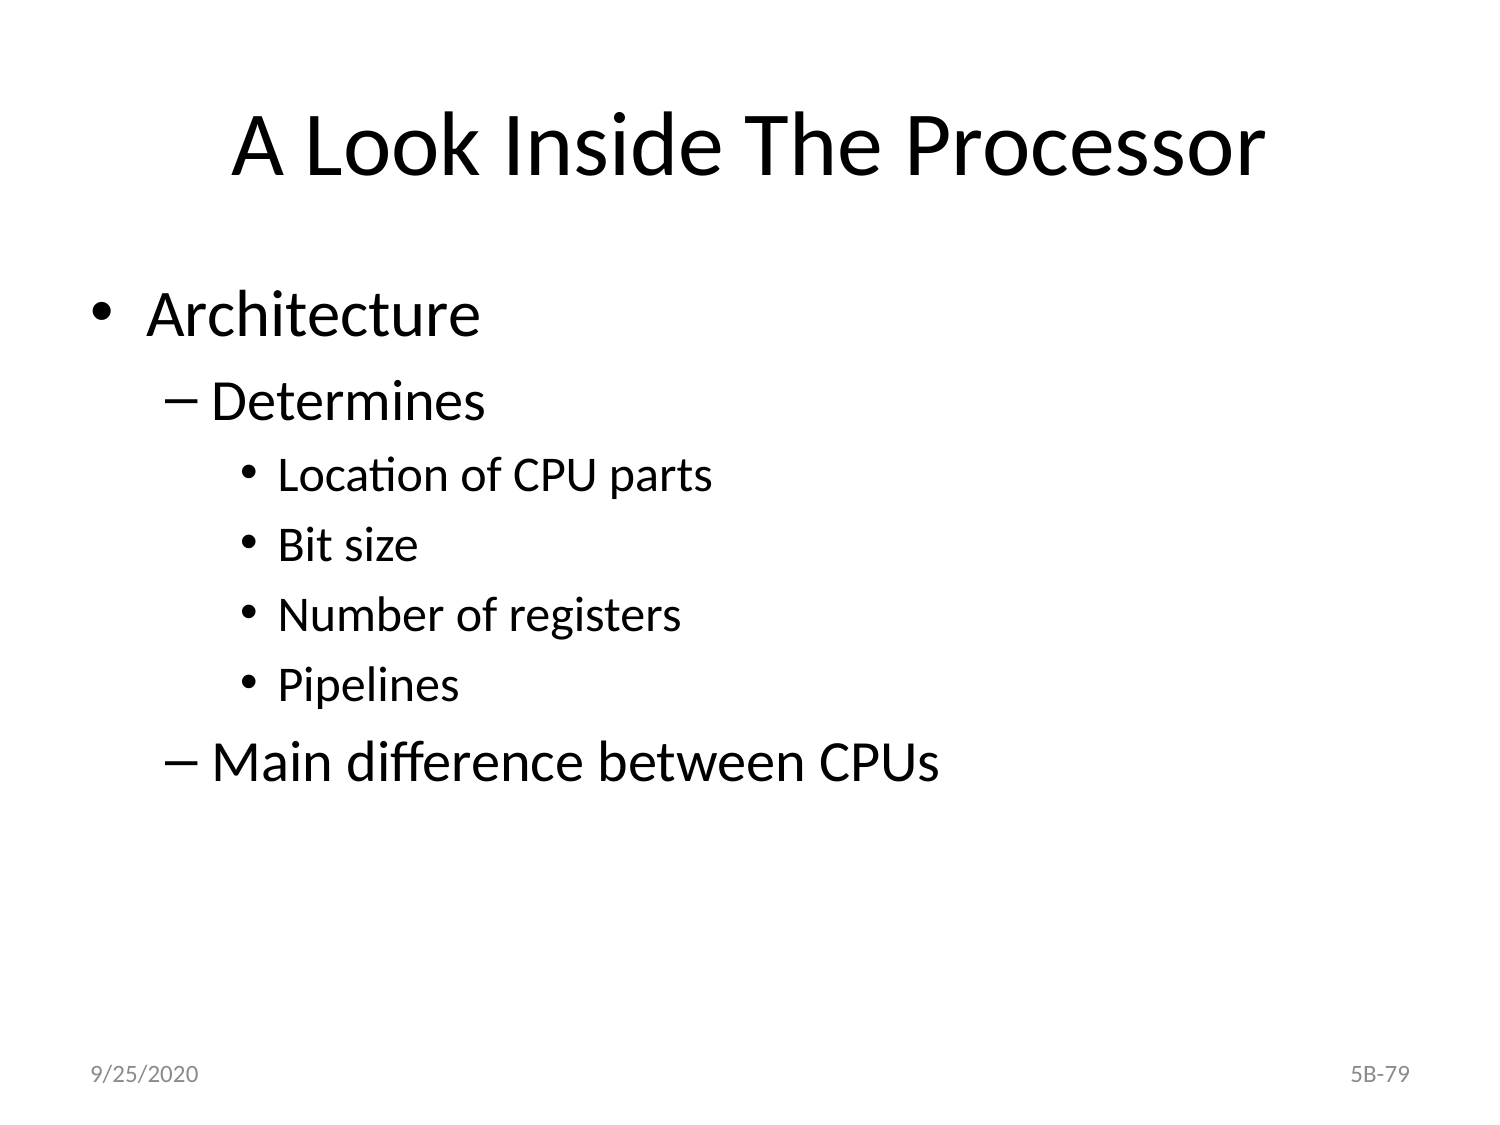

# A Look Inside The Processor
Architecture
Determines
Location of CPU parts
Bit size
Number of registers
Pipelines
Main difference between CPUs
5B-79
9/25/2020